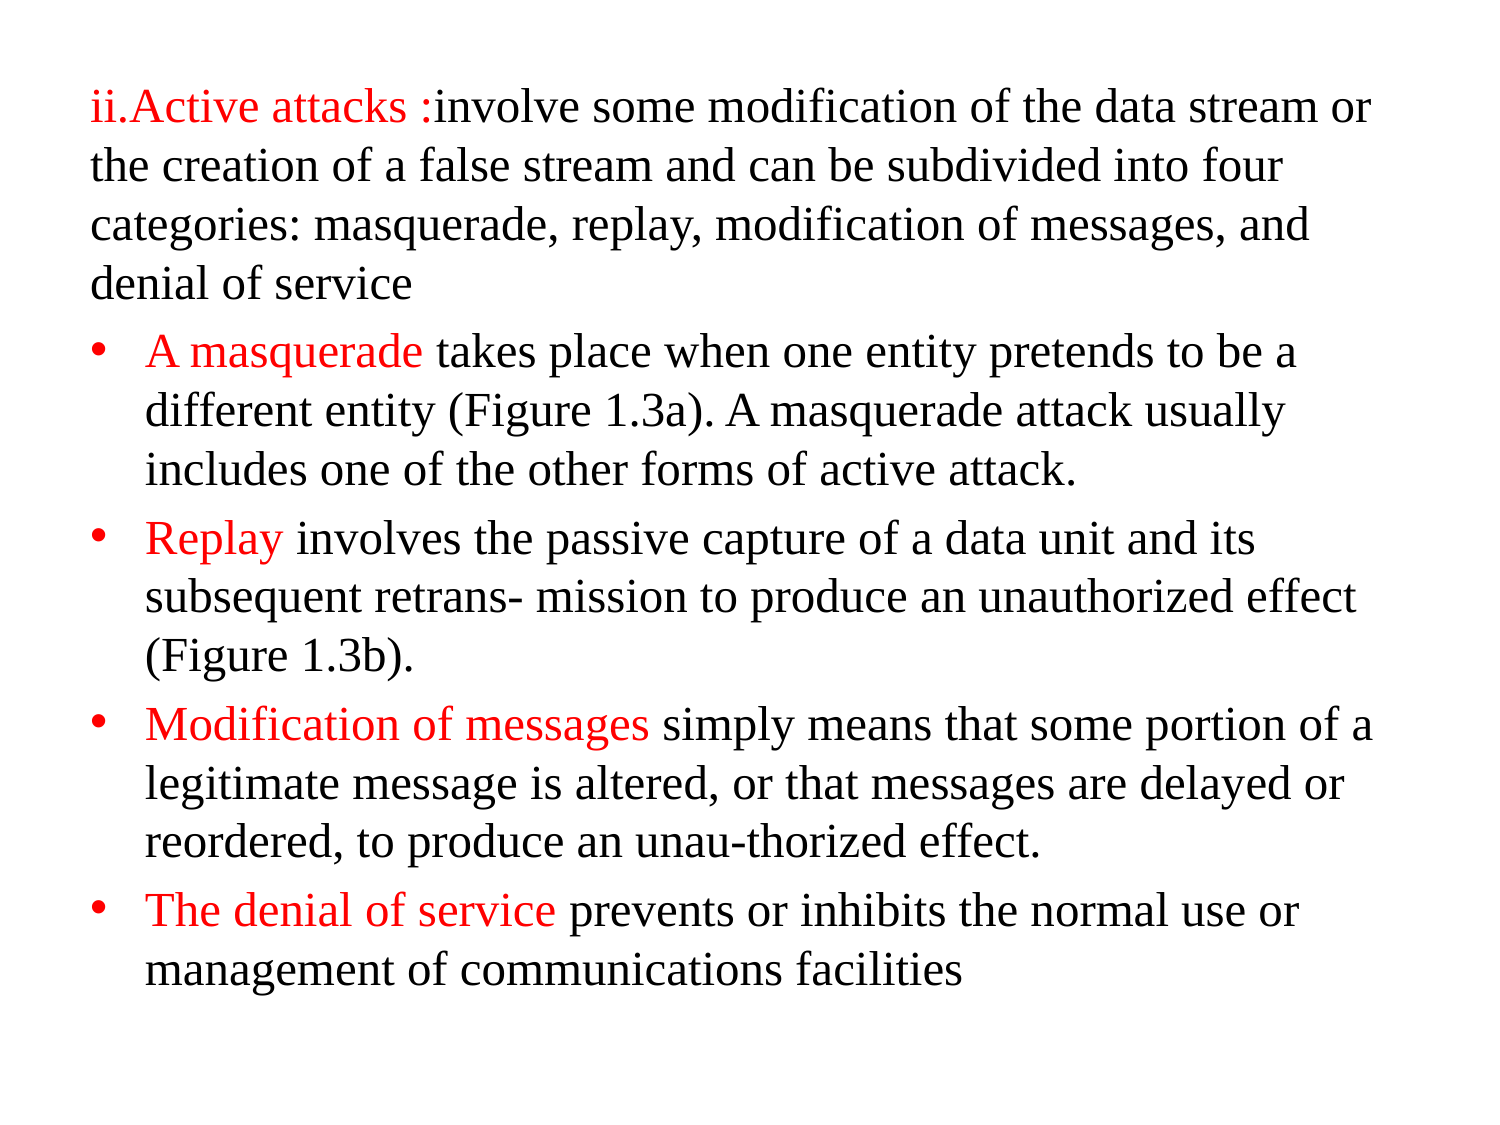

ii.Active attacks :involve some modification of the data stream or the creation of a false stream and can be subdivided into four categories: masquerade, replay, modification of messages, and denial of service
A masquerade takes place when one entity pretends to be a different entity (Figure 1.3a). A masquerade attack usually includes one of the other forms of active attack.
Replay involves the passive capture of a data unit and its subsequent retrans- mission to produce an unauthorized effect (Figure 1.3b).
Modification of messages simply means that some portion of a legitimate message is altered, or that messages are delayed or reordered, to produce an unau-thorized effect.
The denial of service prevents or inhibits the normal use or management of communications facilities